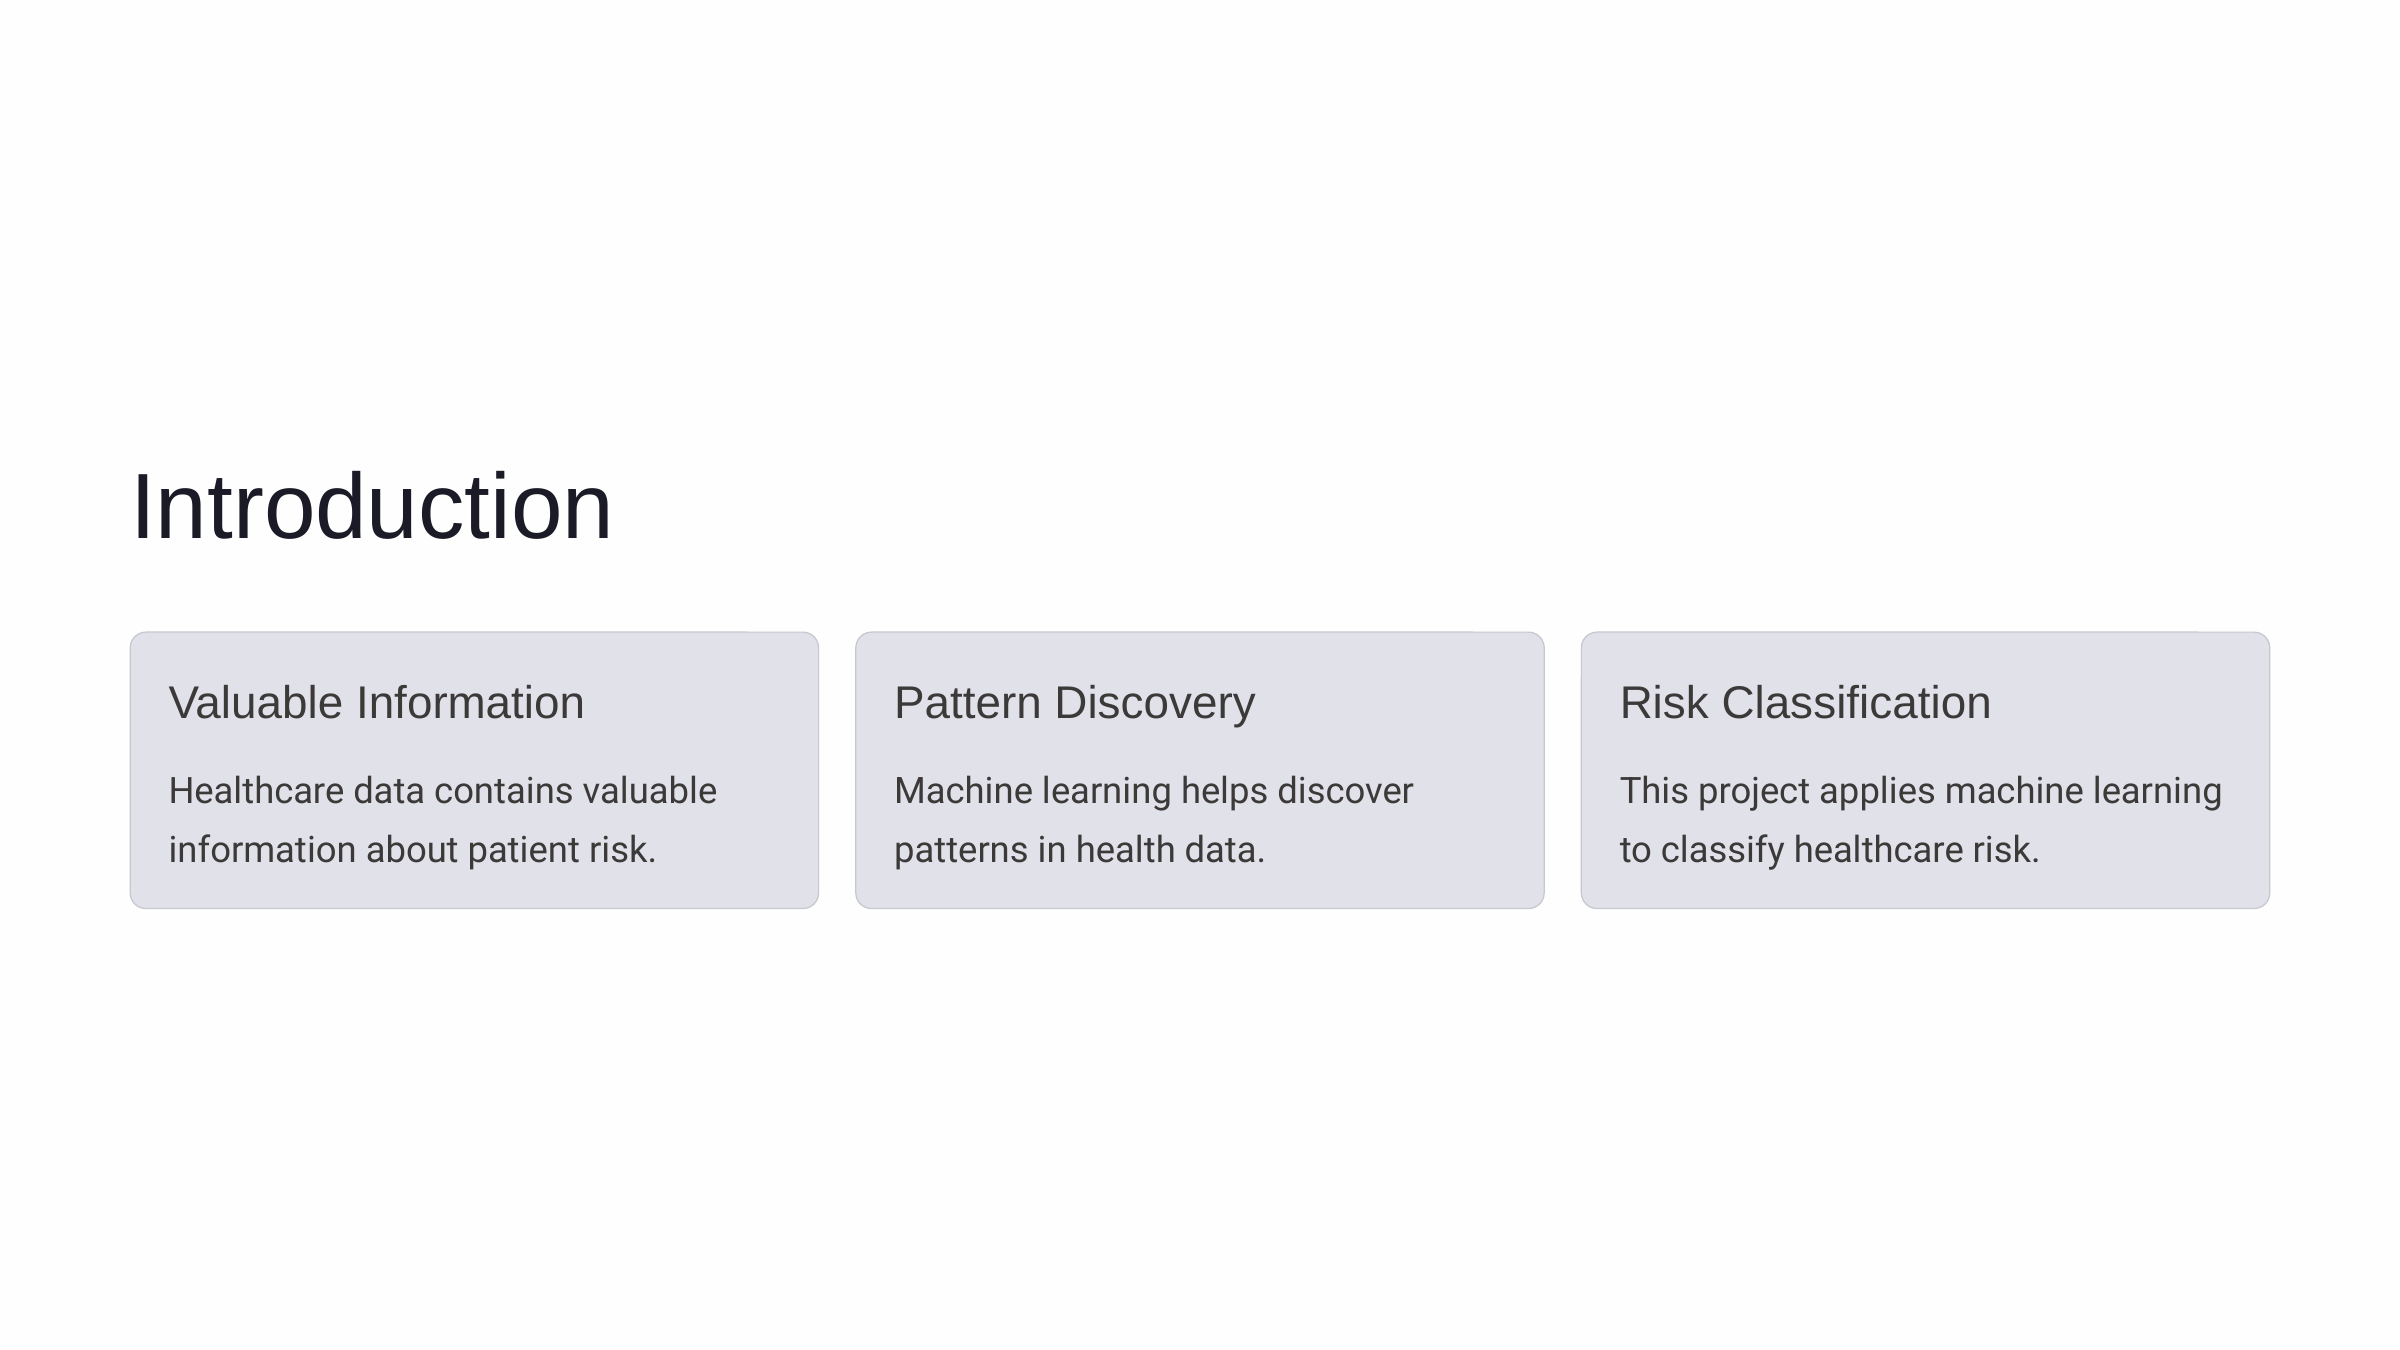

Introduction

Valuable Information
Pattern Discovery
Risk Classification
Healthcare data contains valuable information about patient risk.
Machine learning helps discover patterns in health data.
This project applies machine learning to classify healthcare risk.